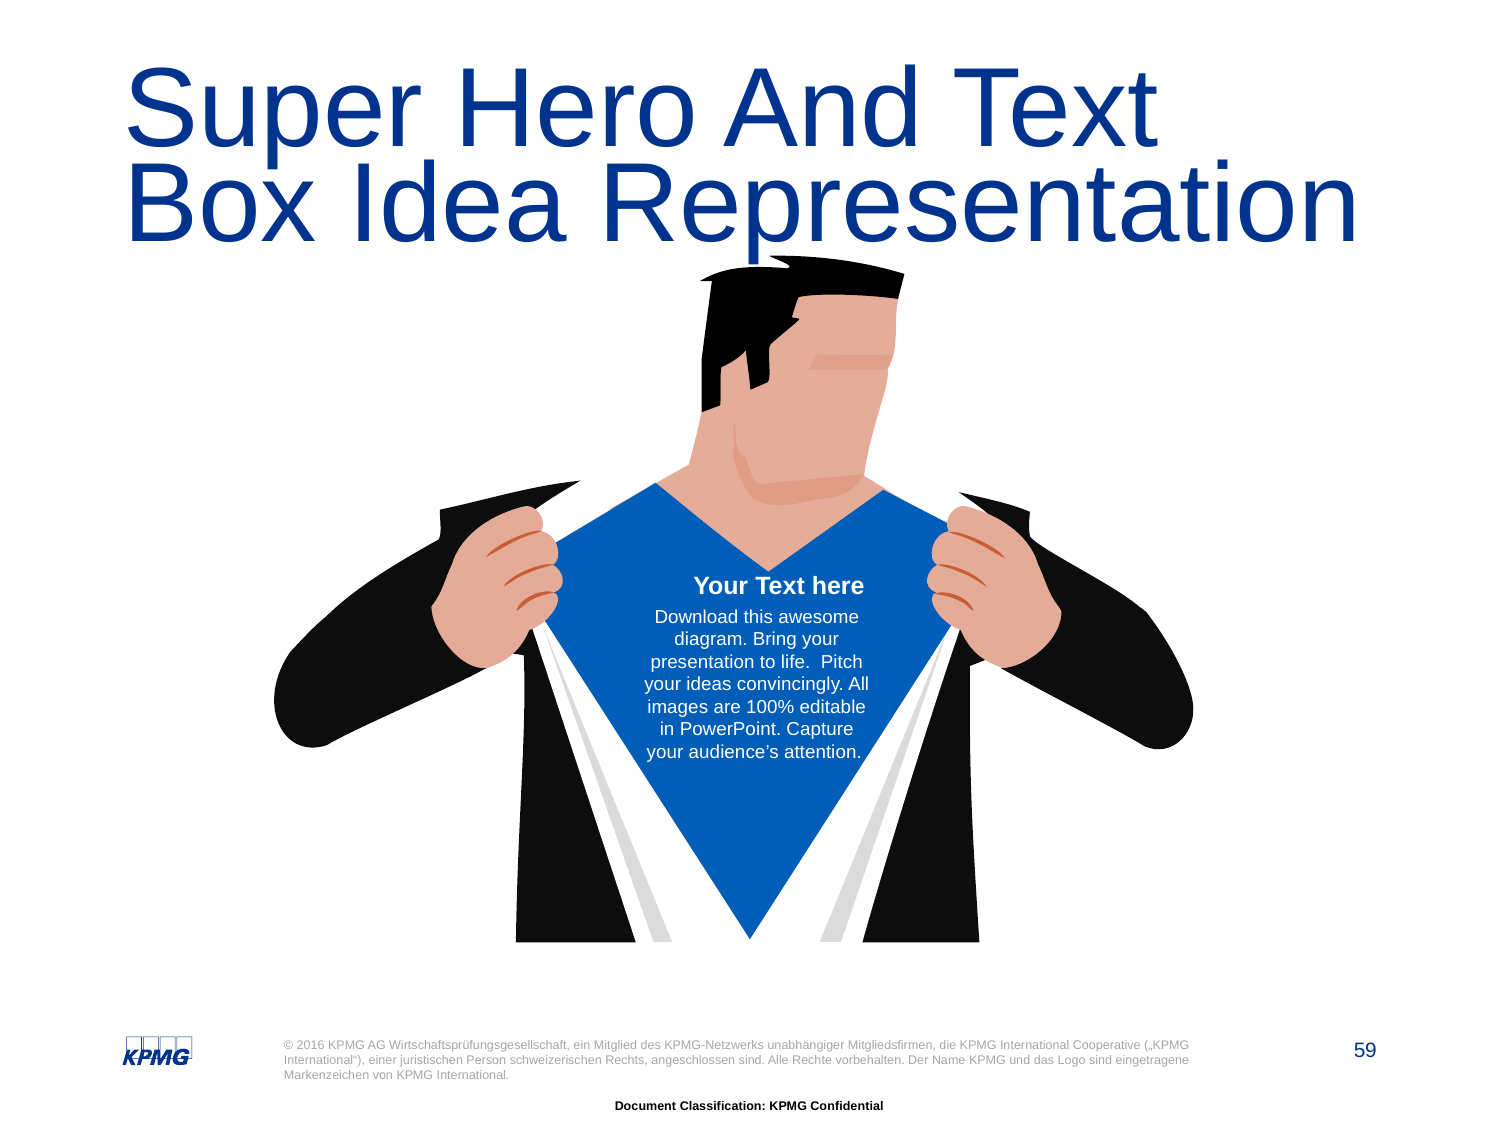

# Super Hero And Text Box Idea Representation

Your Text here
Download this awesome diagram. Bring your presentation to life.  Pitch your ideas convincingly. All images are 100% editable in PowerPoint. Capture your audience’s attention.